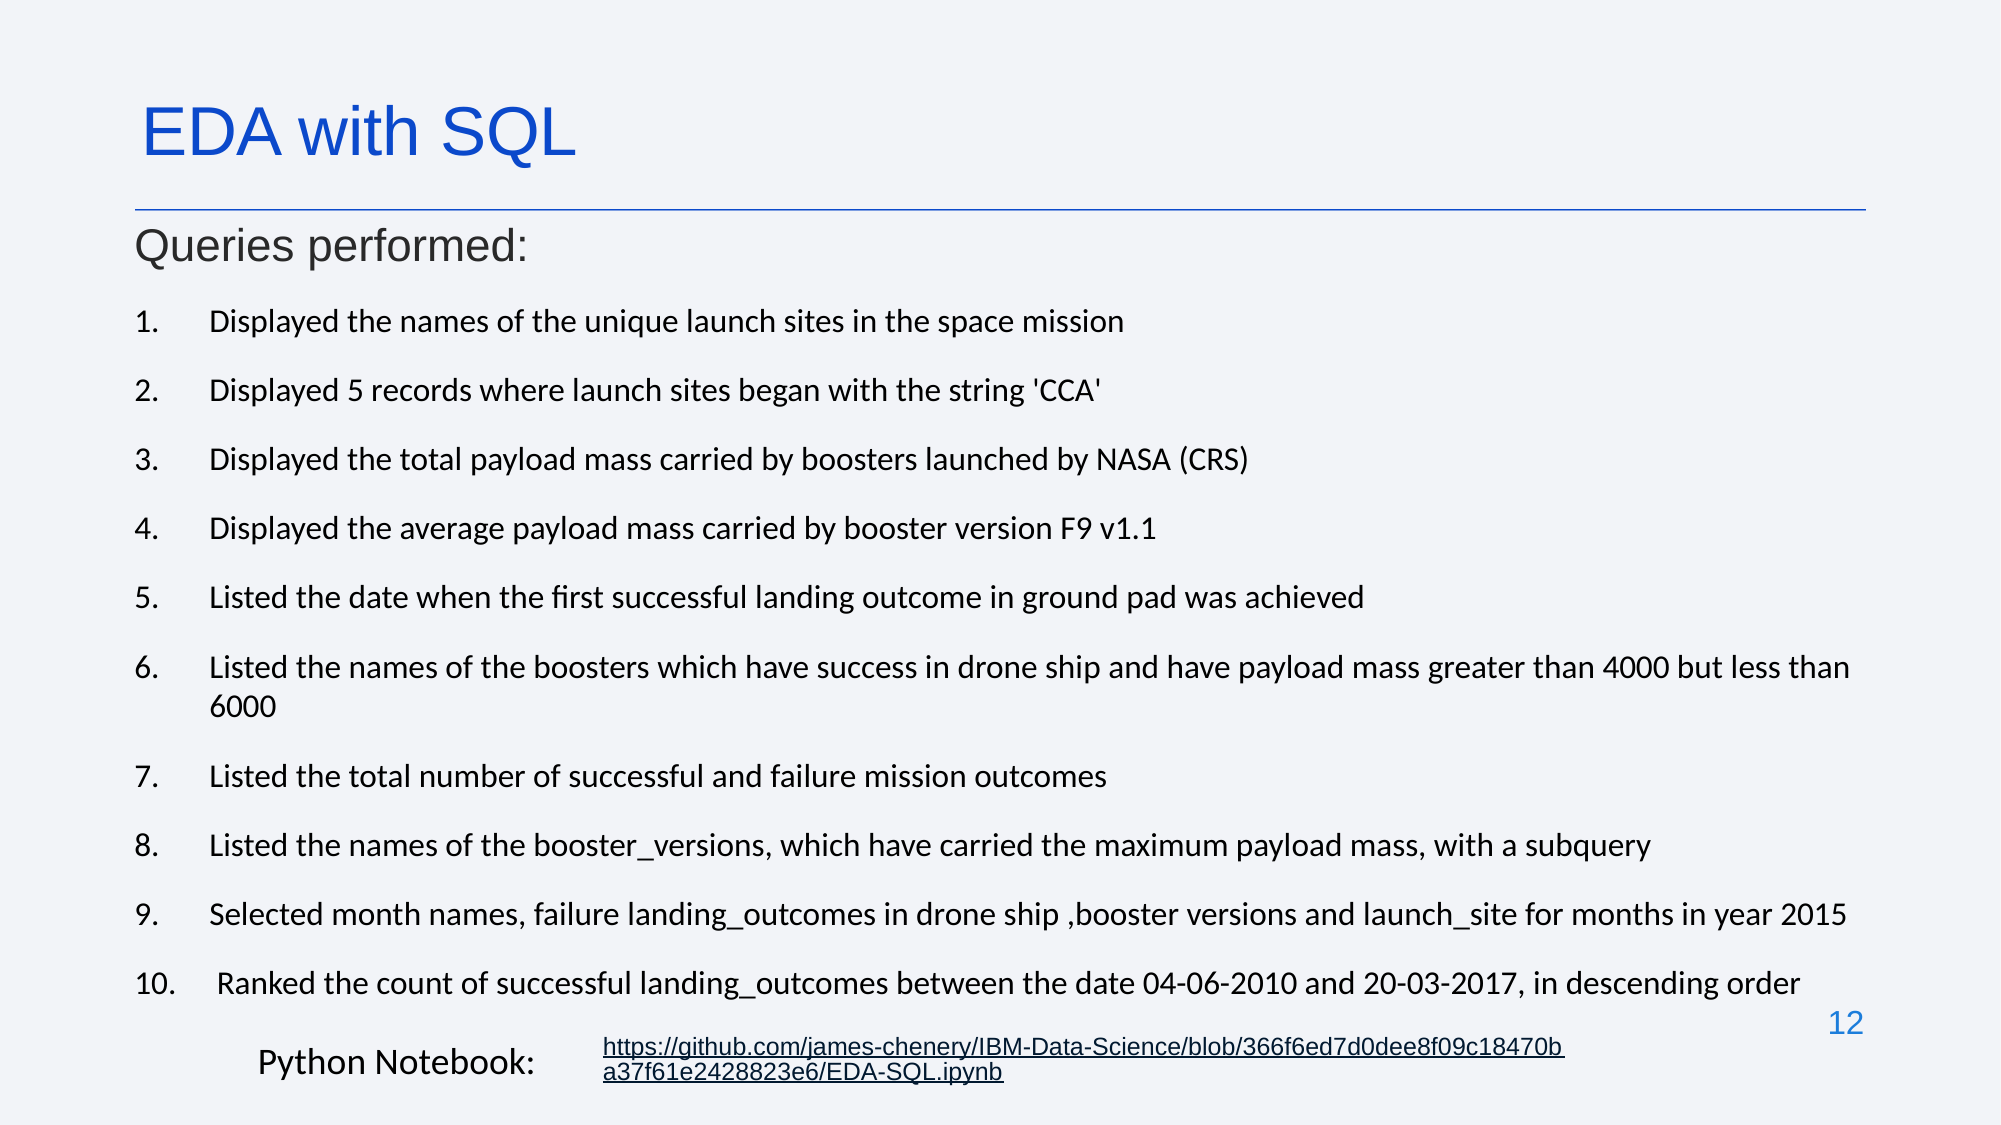

EDA with SQL
Queries performed:
Displayed the names of the unique launch sites in the space mission
Displayed 5 records where launch sites began with the string 'CCA'
Displayed the total payload mass carried by boosters launched by NASA (CRS)
Displayed the average payload mass carried by booster version F9 v1.1
Listed the date when the first successful landing outcome in ground pad was achieved
Listed the names of the boosters which have success in drone ship and have payload mass greater than 4000 but less than 6000
Listed the total number of successful and failure mission outcomes
Listed the names of the booster_versions, which have carried the maximum payload mass, with a subquery
Selected month names, failure landing_outcomes in drone ship ,booster versions and launch_site for months in year 2015
 Ranked the count of successful landing_outcomes between the date 04-06-2010 and 20-03-2017, in descending order
12
https://github.com/james-chenery/IBM-Data-Science/blob/366f6ed7d0dee8f09c18470ba37f61e2428823e6/EDA-SQL.ipynb

Python Notebook: